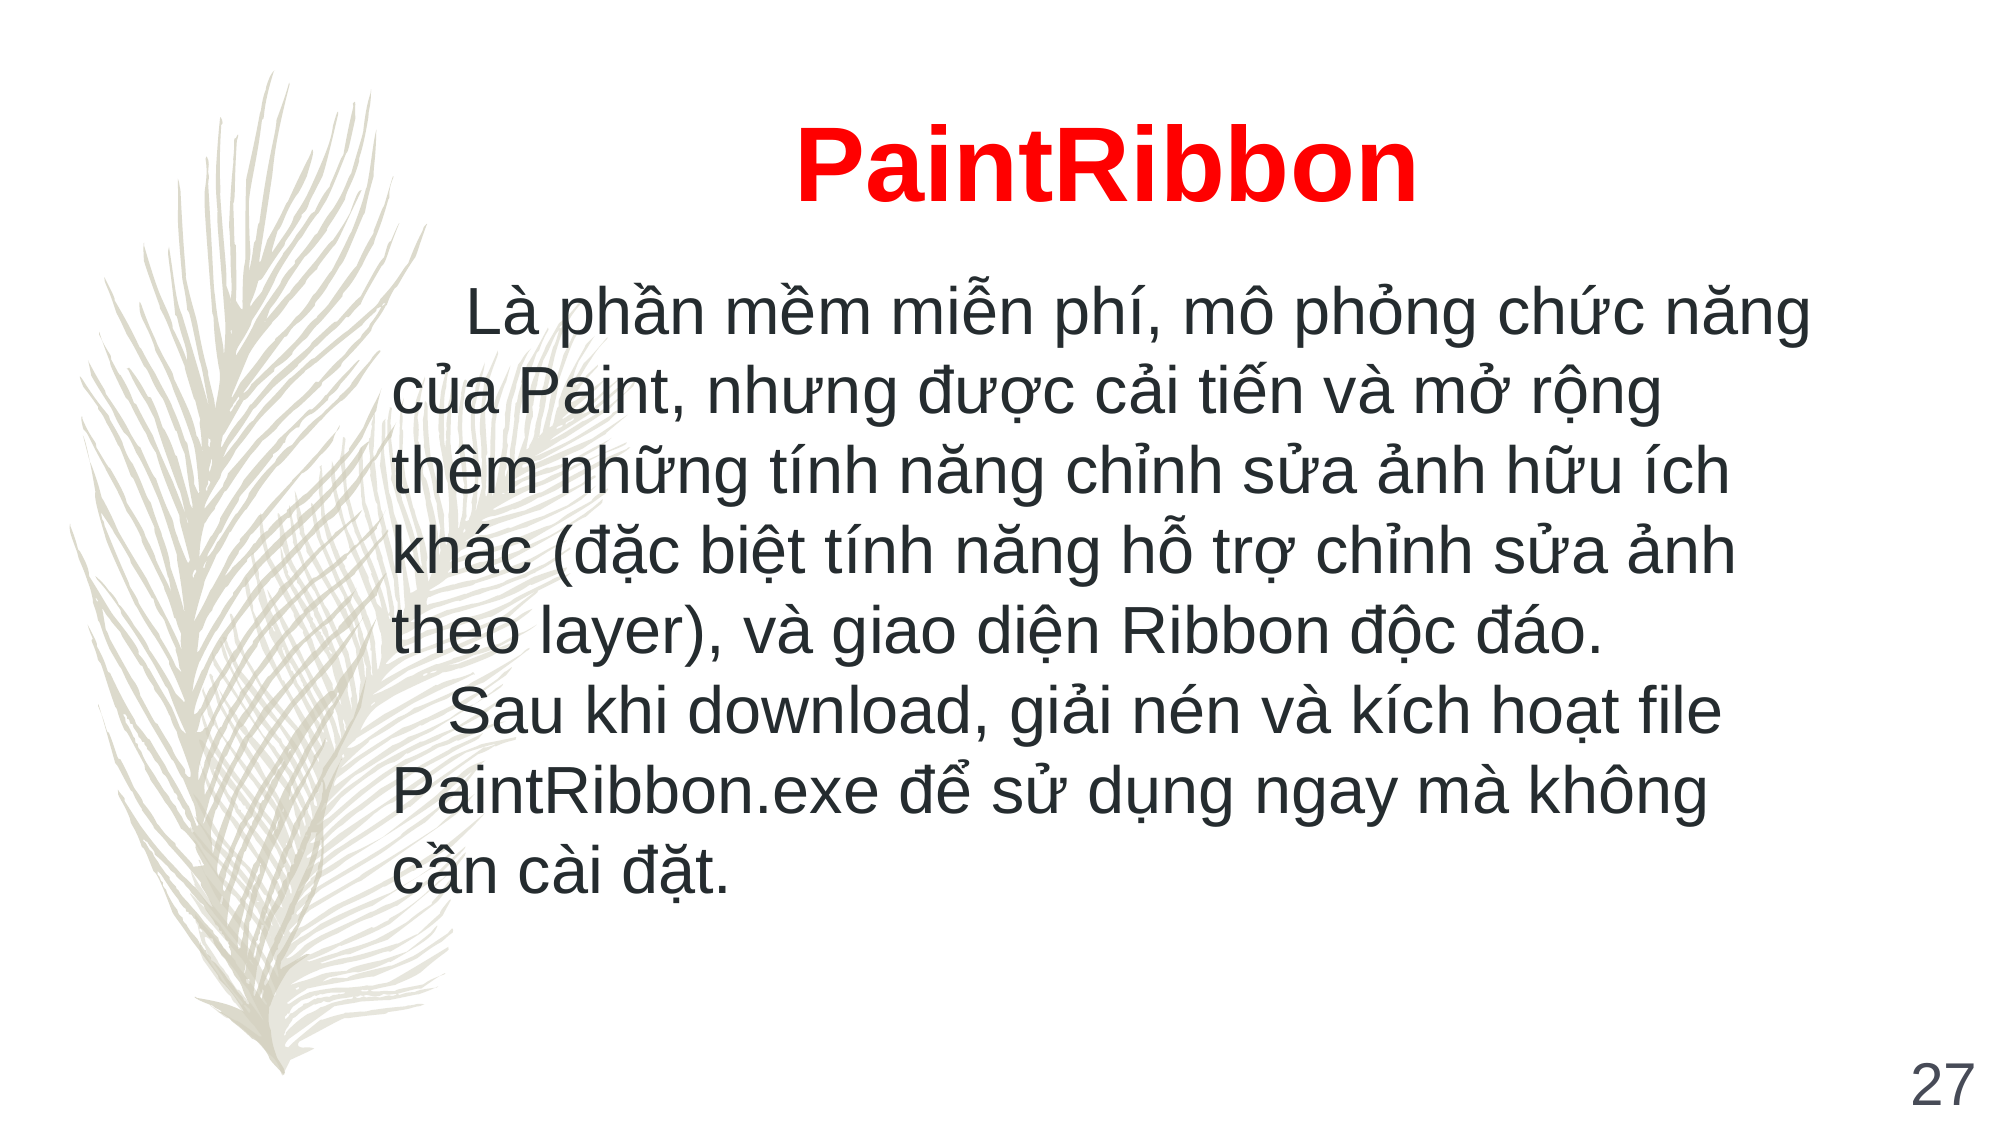

PaintRibbon

    Là phần mềm miễn phí, mô phỏng chức năng của Paint, nhưng được cải tiến và mở rộng thêm những tính năng chỉnh sửa ảnh hữu ích khác (đặc biệt tính năng hỗ trợ chỉnh sửa ảnh theo layer), và giao diện Ribbon độc đáo.
   Sau khi download, giải nén và kích hoạt file PaintRibbon.exe để sử dụng ngay mà không cần cài đặt.
27